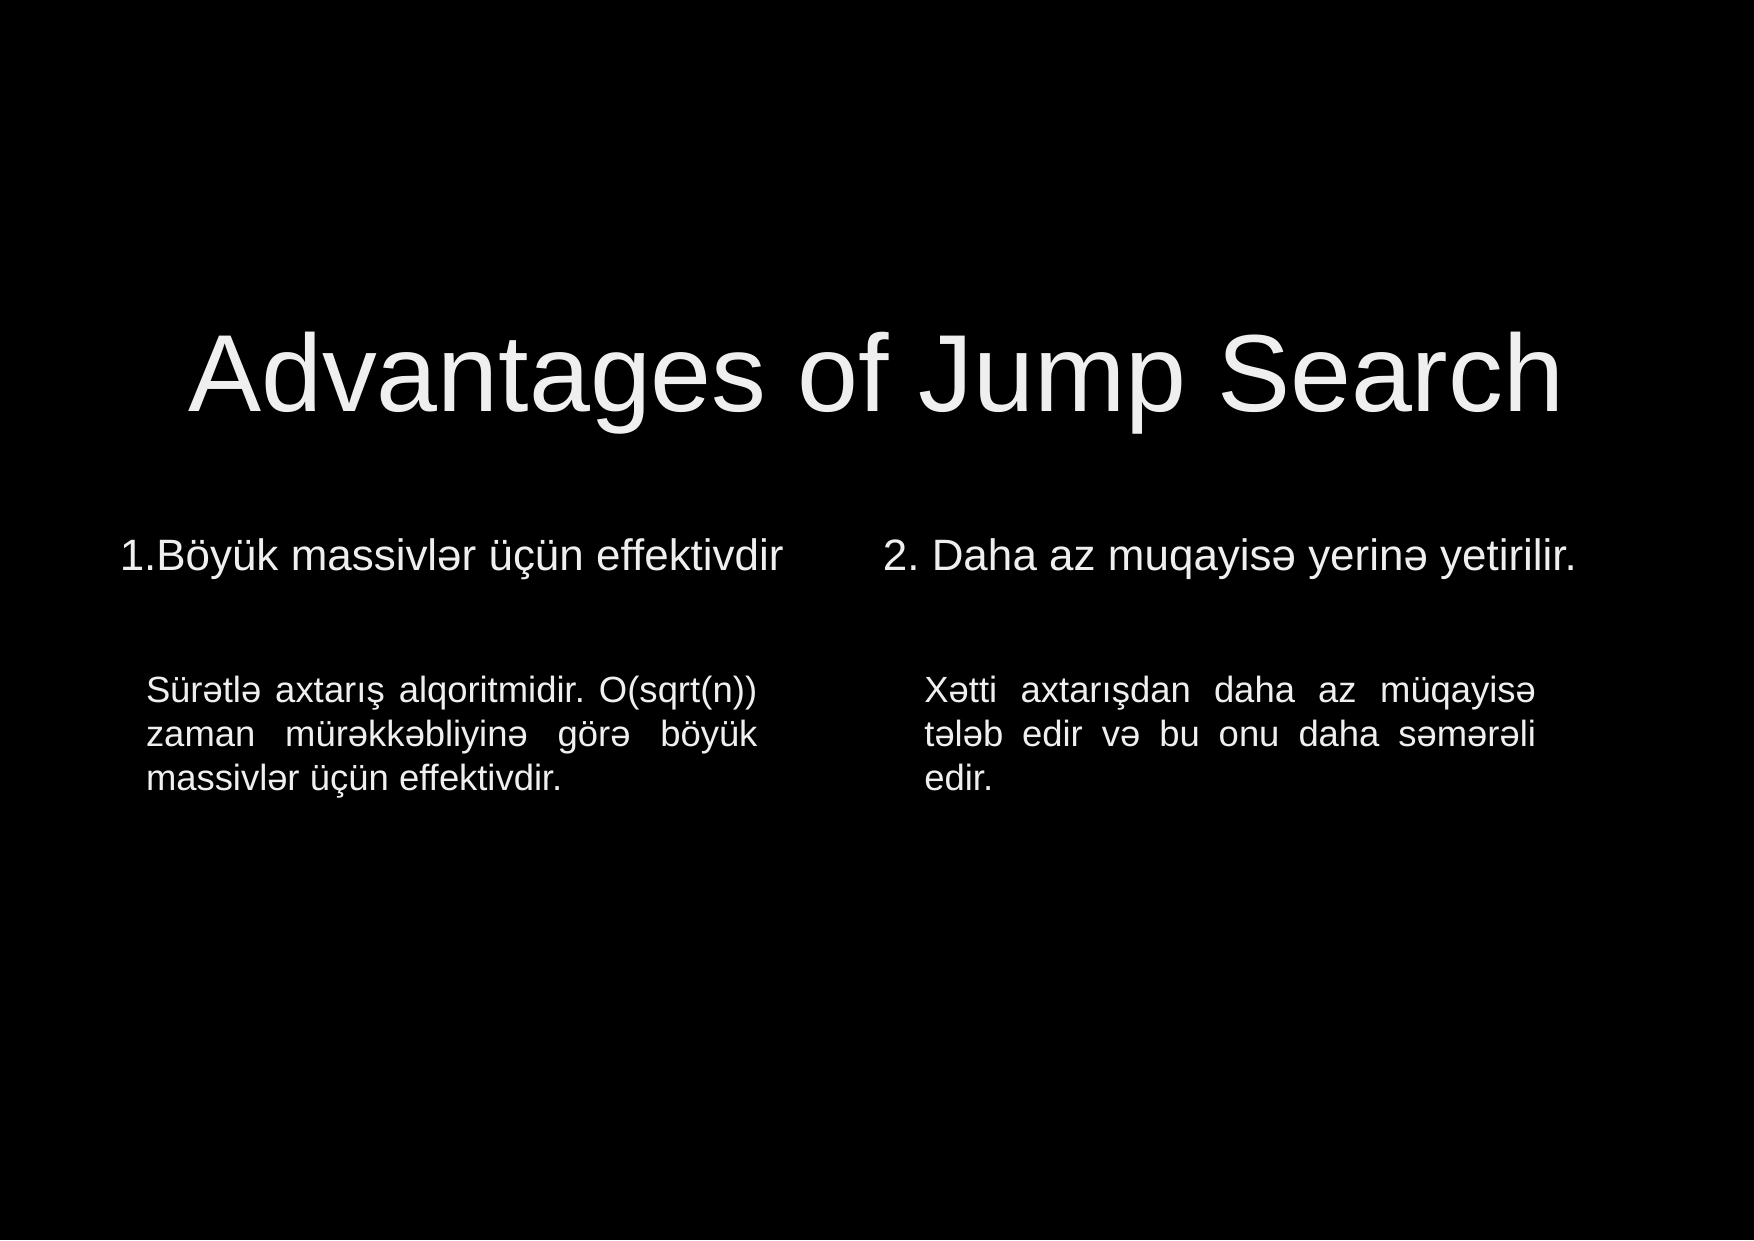

Advantages of Jump Search
1.Böyük massivlər üçün effektivdir
Sürətlə axtarış alqoritmidir. O(sqrt(n)) zaman mürəkkəbliyinə görə böyük massivlər üçün effektivdir.
2. Daha az muqayisə yerinə yetirilir.
Xətti axtarışdan daha az müqayisə tələb edir və bu onu daha səmərəli edir.